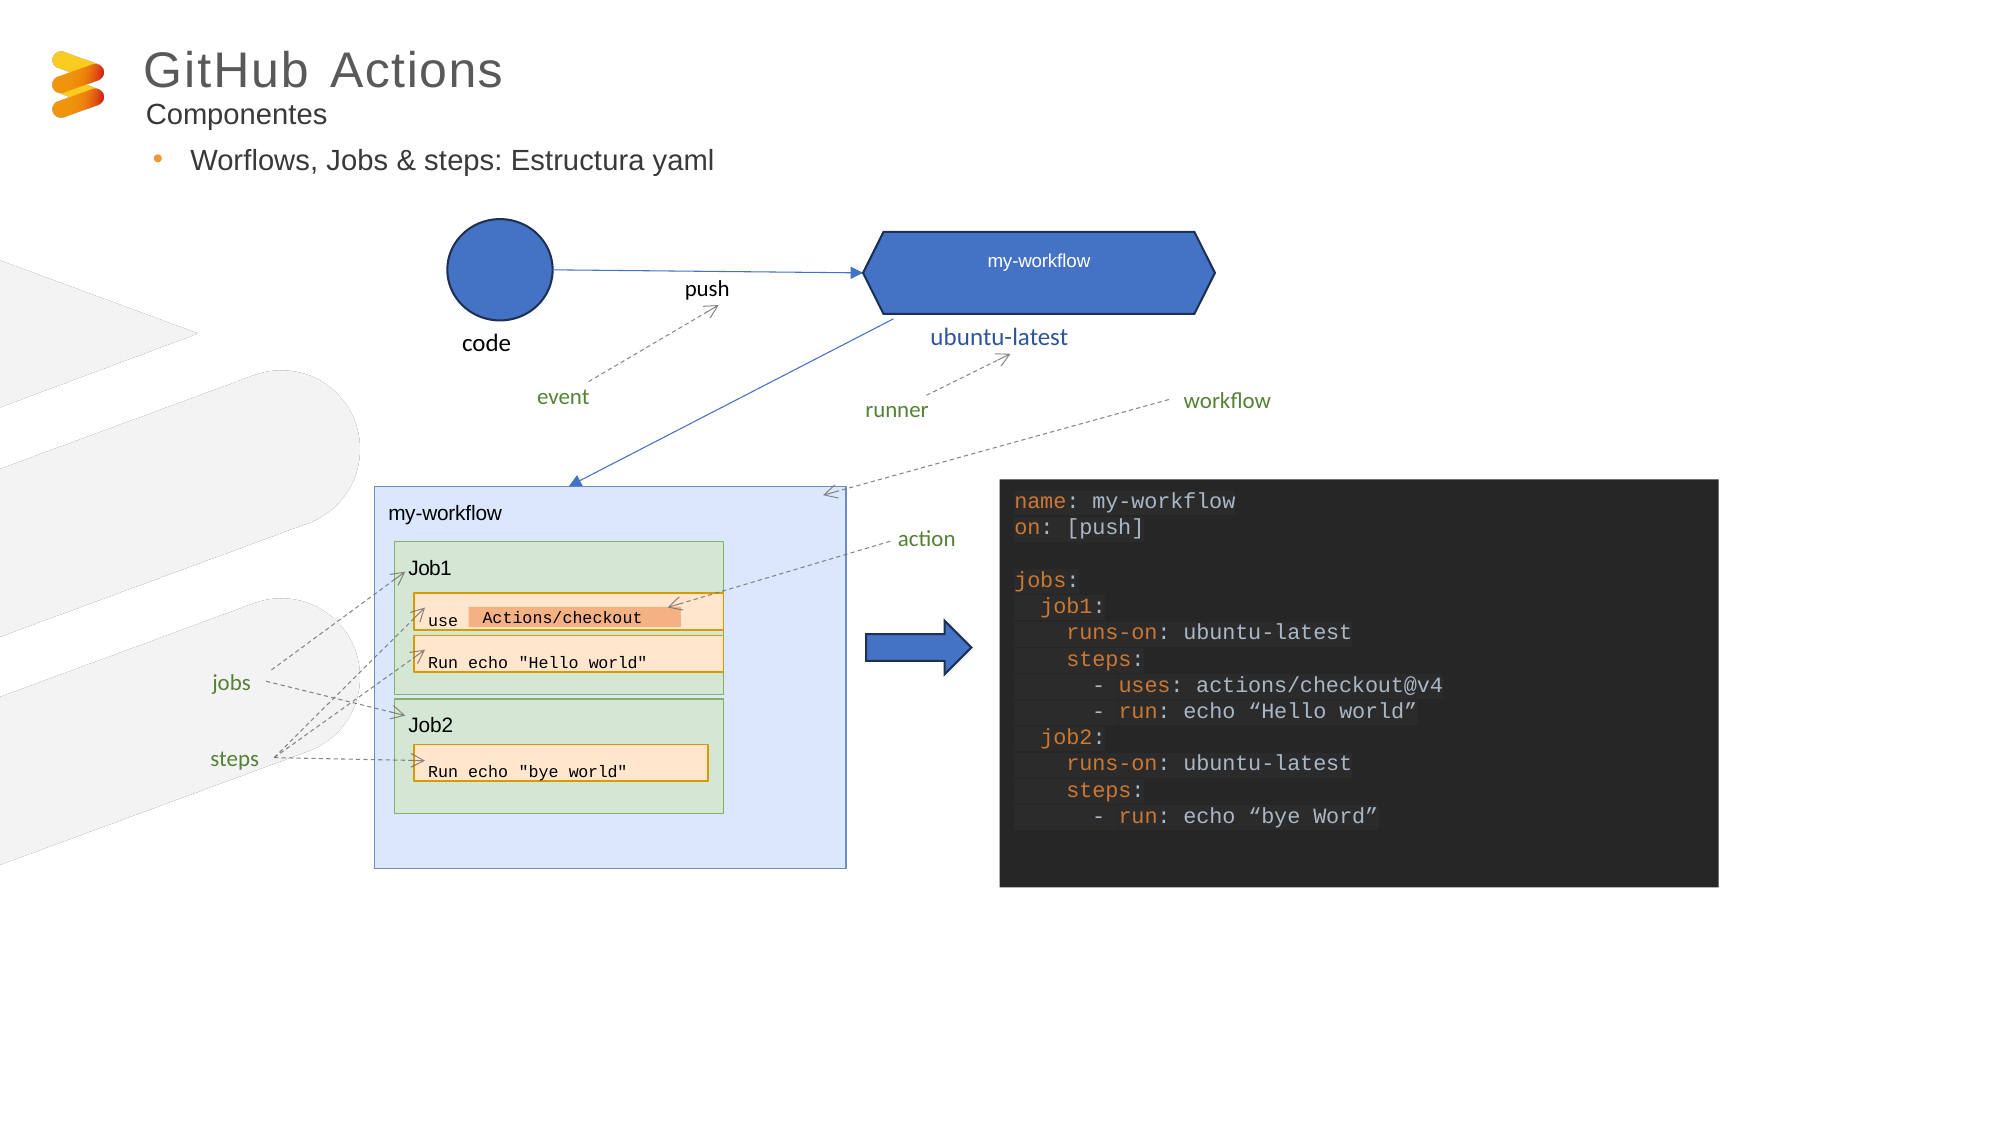

GitHub  Actions
# Componentes
Worflows, Jobs & steps: Estructura yaml

my-workﬂow

push
ubuntu-latest
code
event
workflow
runner
name: my-workflow
on: [push]
jobs:
  job1:
    runs-on: ubuntu-latest
    steps:
      - uses: actions/checkout@v4
      - run: echo “Hello world”
  job2:
    runs-on: ubuntu-latest
    steps:
      - run: echo “bye Word”
my-workﬂow

action
Job1

use
Actions/checkout

Run echo "Hello world"
jobs
Job2

steps
Run echo "bye world"